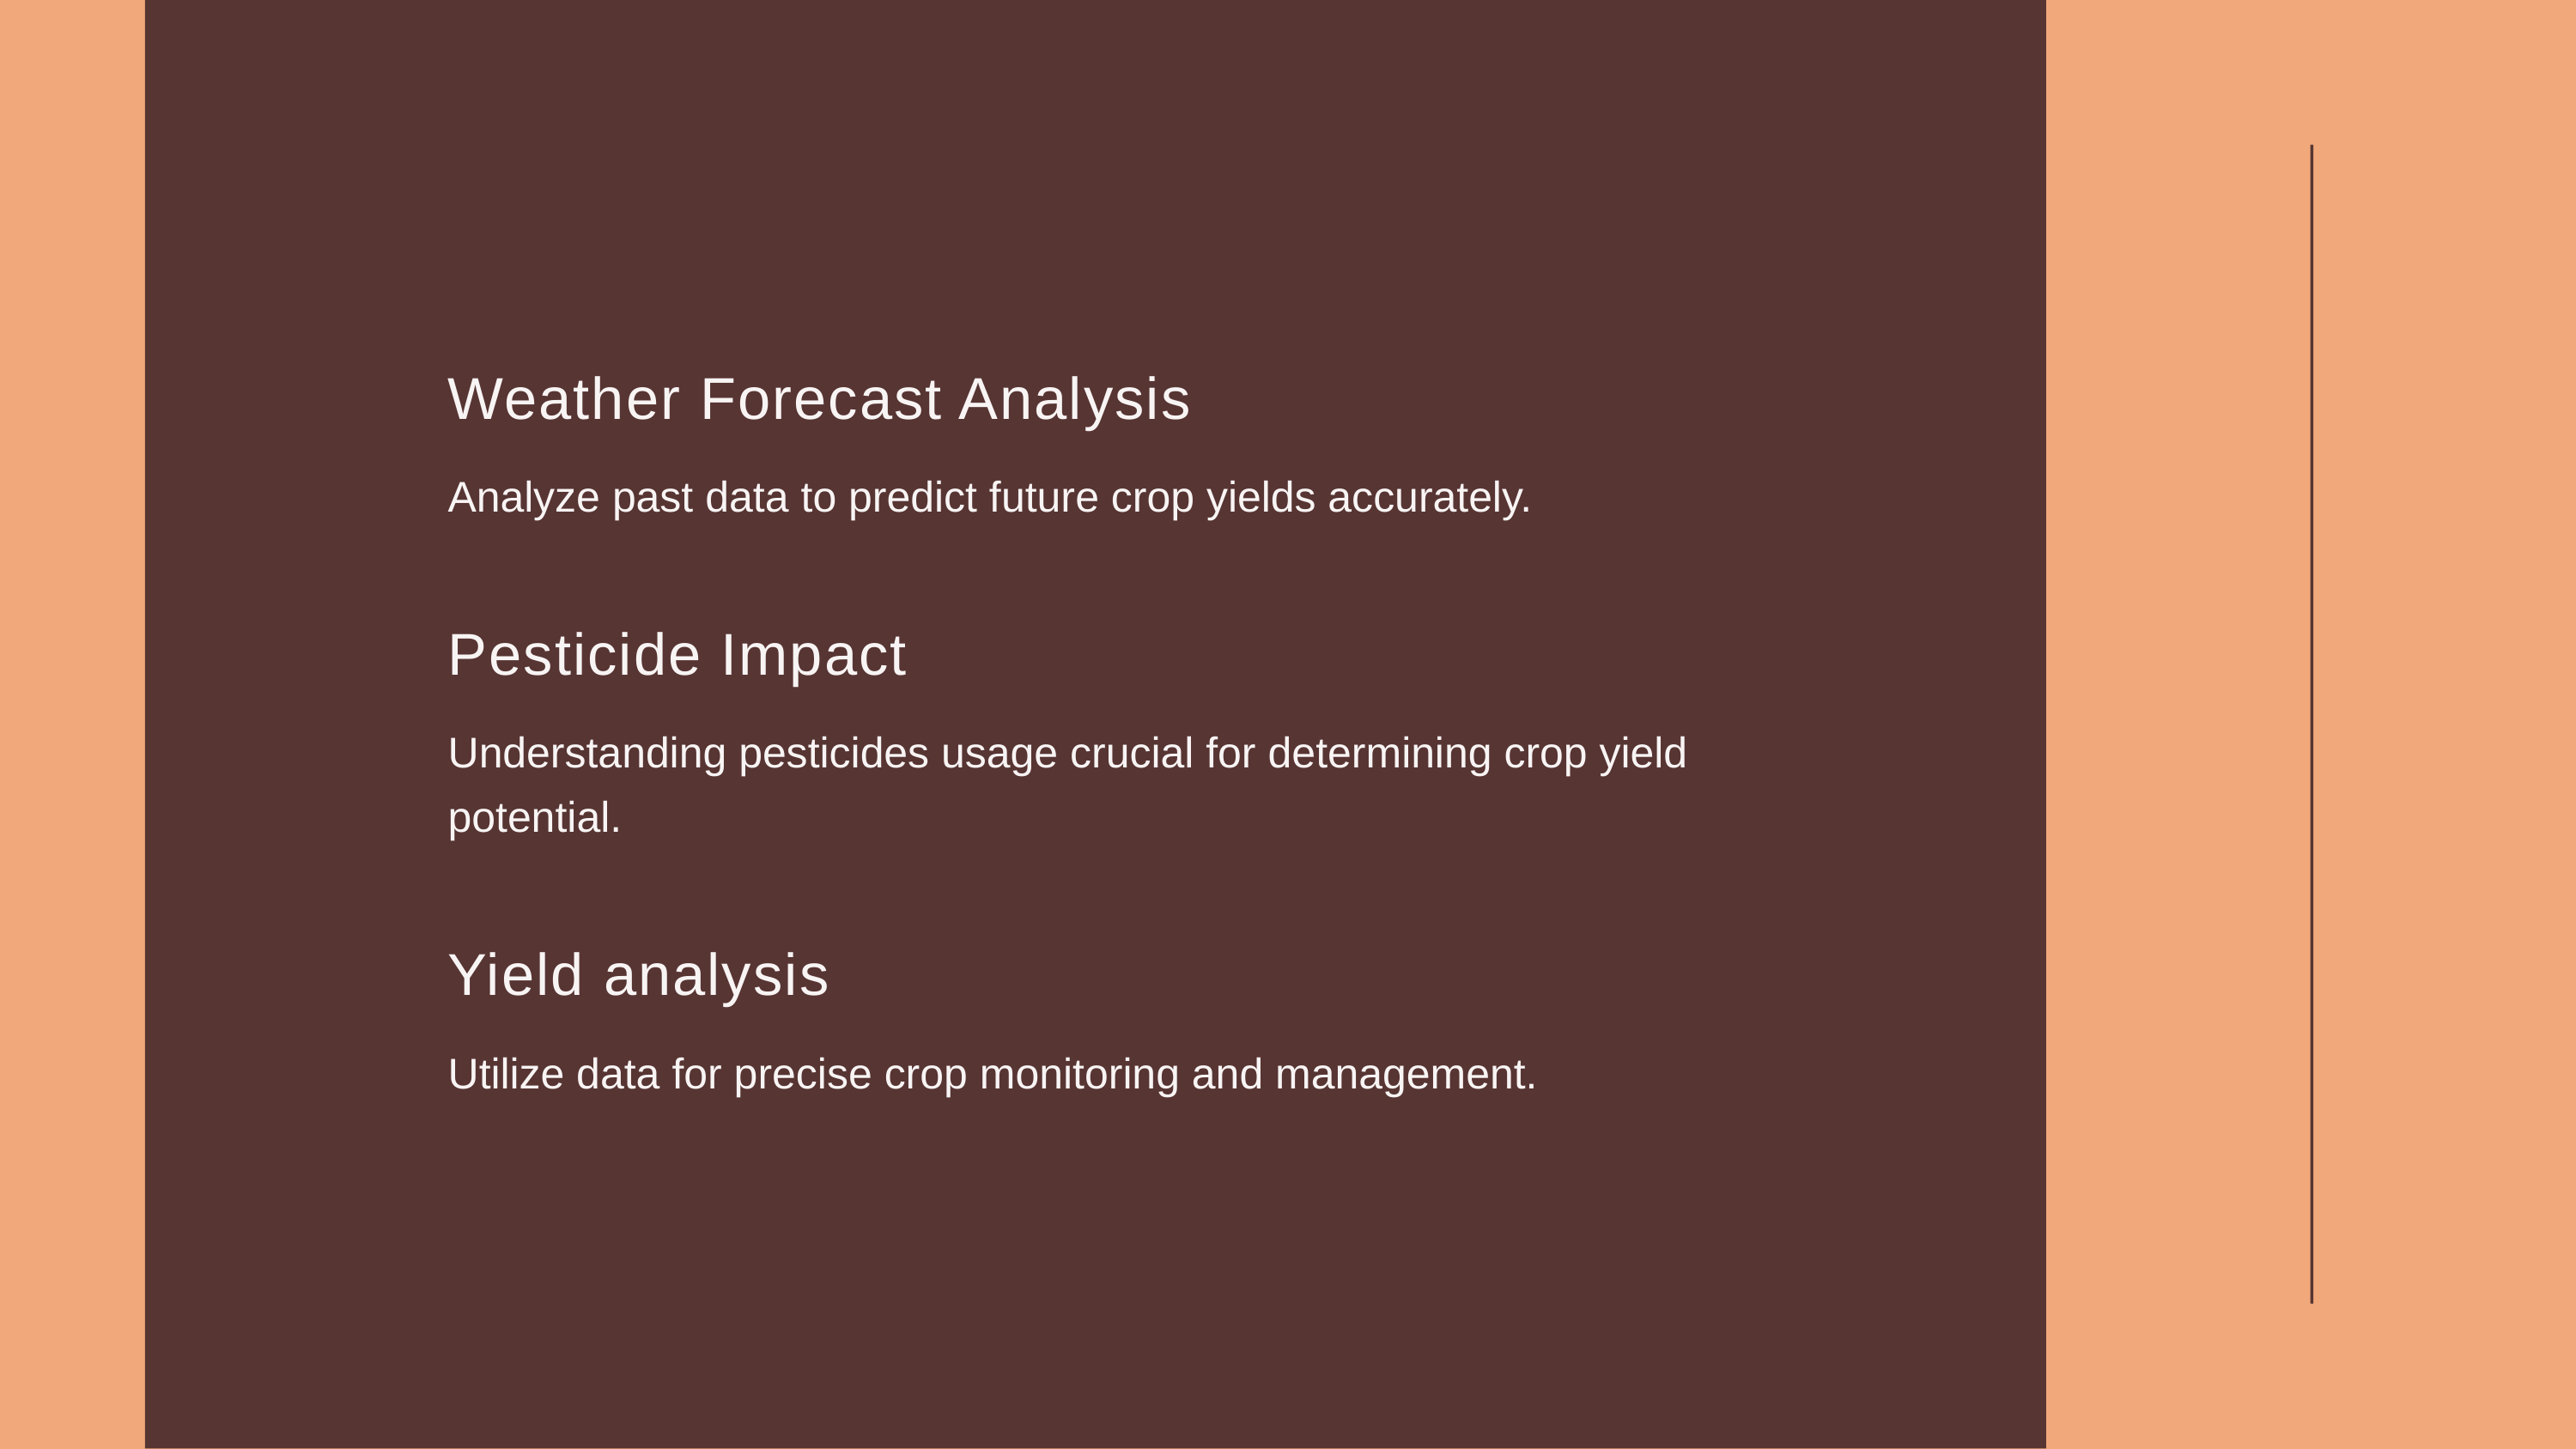

Weather Forecast Analysis
Analyze past data to predict future crop yields accurately.
Pesticide Impact
Understanding pesticides usage crucial for determining crop yield potential.
Yield analysis
Utilize data for precise crop monitoring and management.